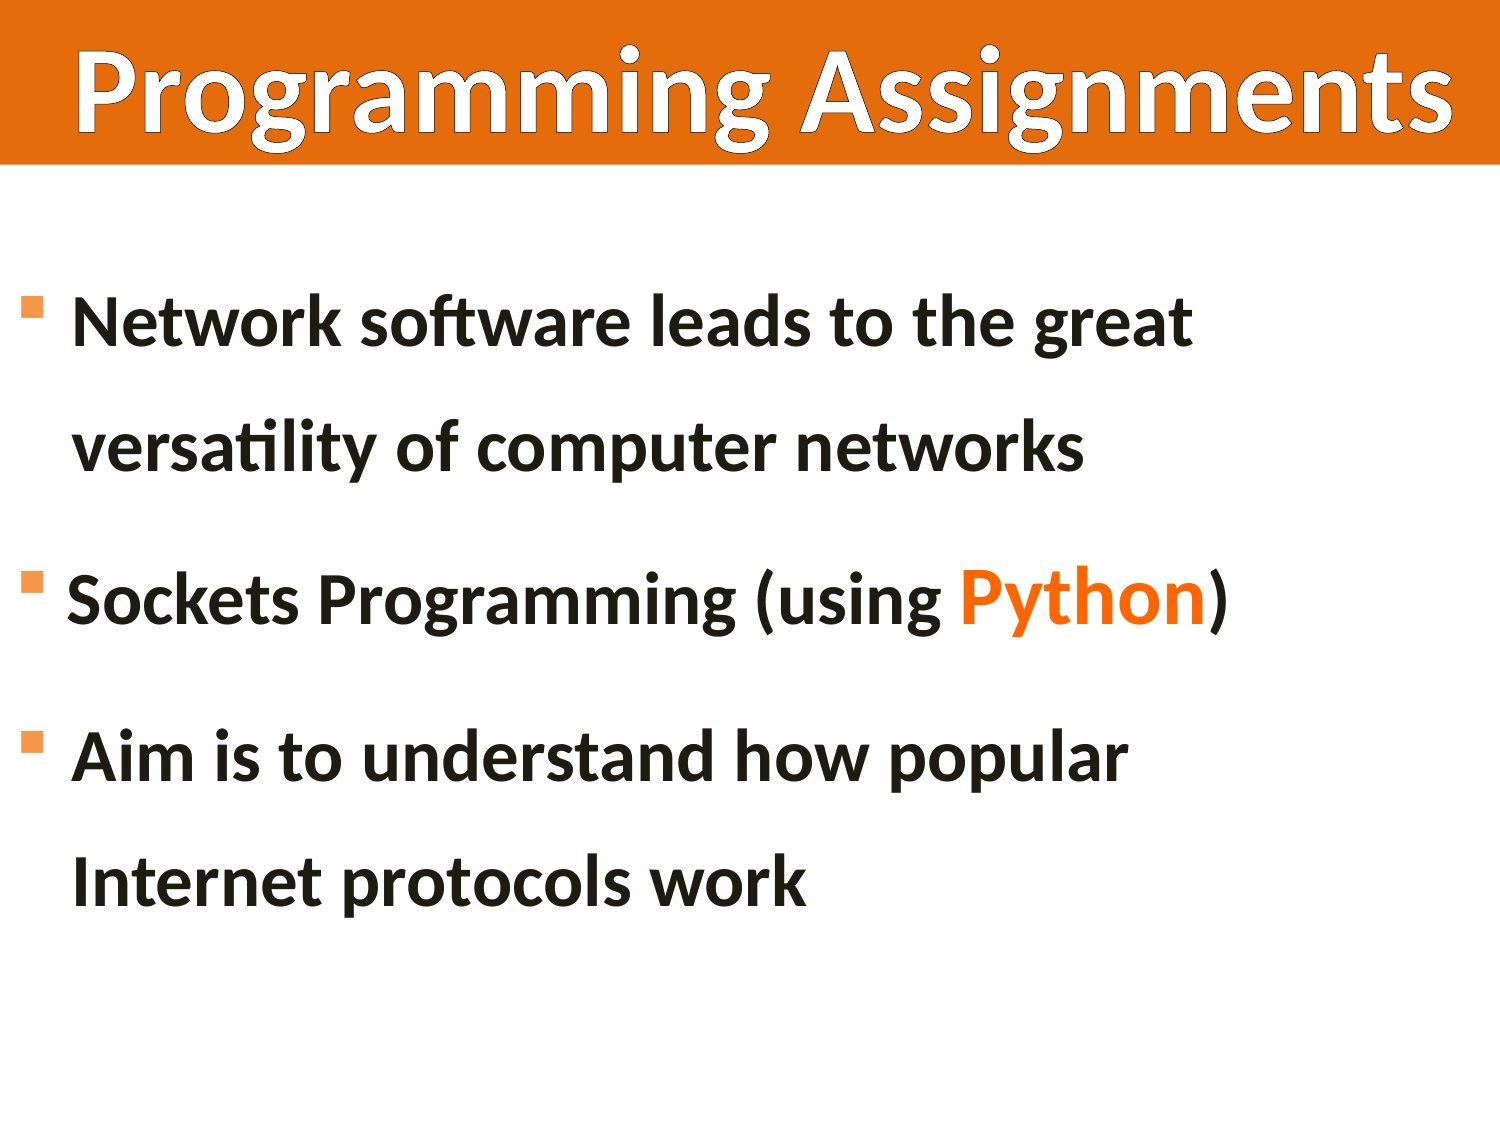

Programming Assignments
Network software leads to the great versatility of computer networks

 Sockets Programming (using Python)

Aim is to understand how popular Internet protocols work